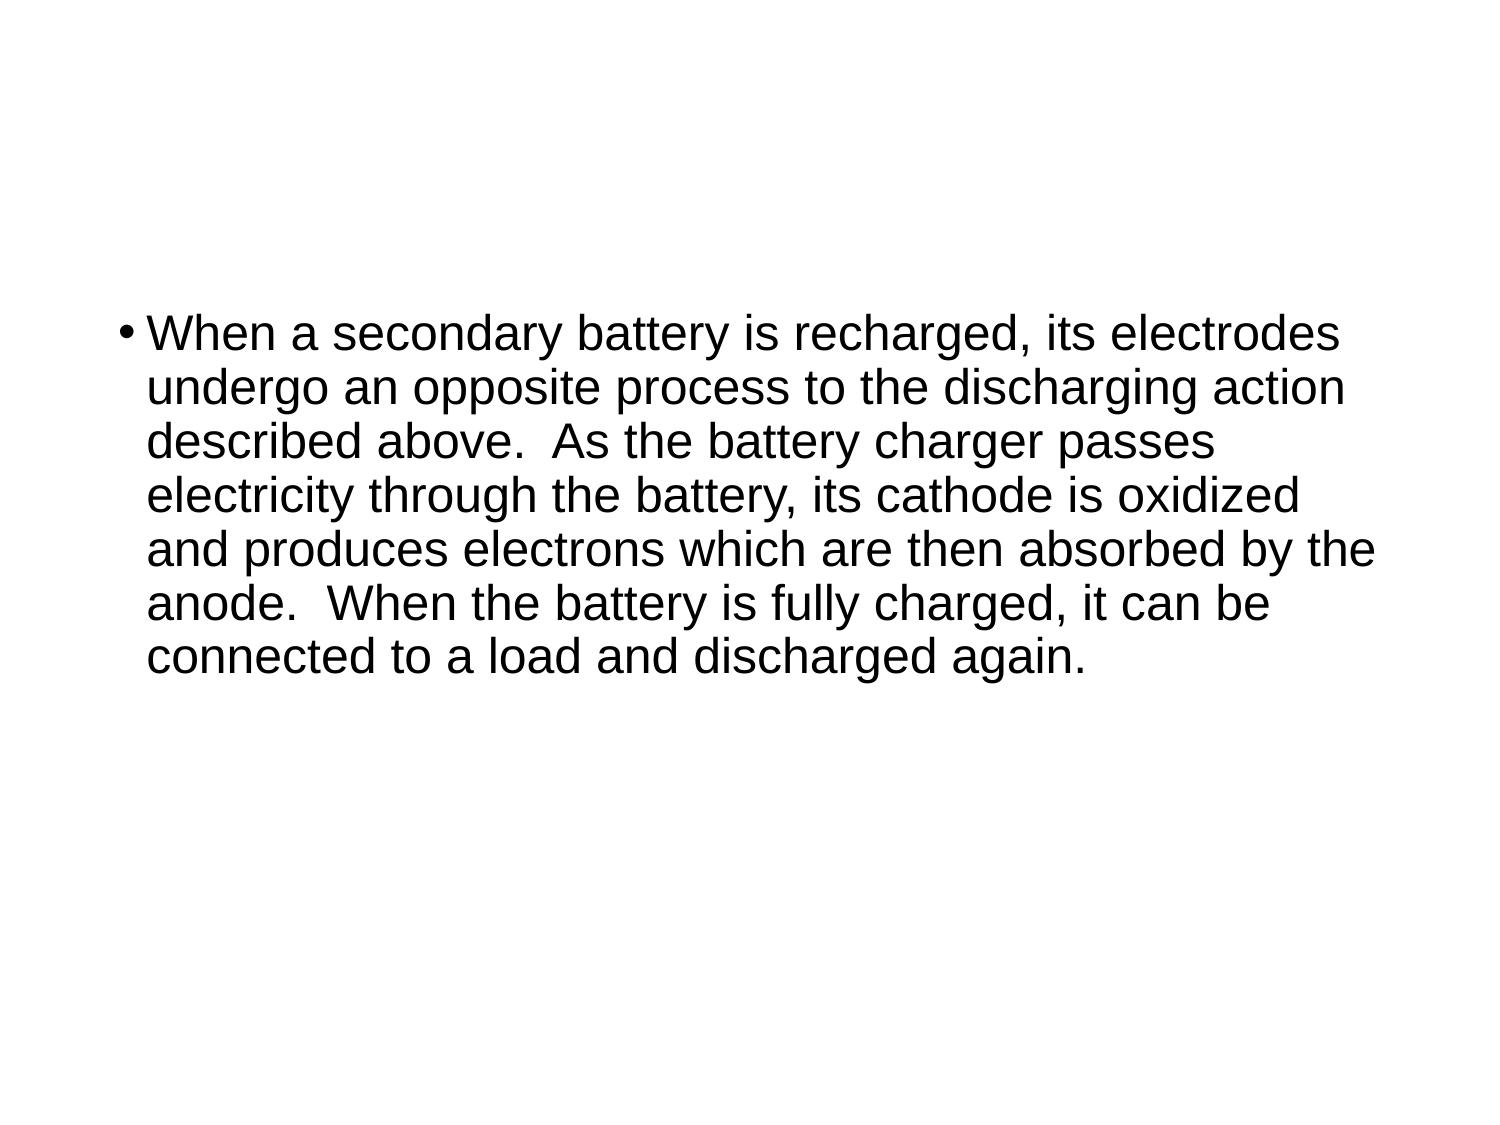

When a secondary battery is recharged, its electrodes undergo an opposite process to the discharging action described above.  As the battery charger passes electricity through the battery, its cathode is oxidized and produces electrons which are then absorbed by the anode.  When the battery is fully charged, it can be connected to a load and discharged again.